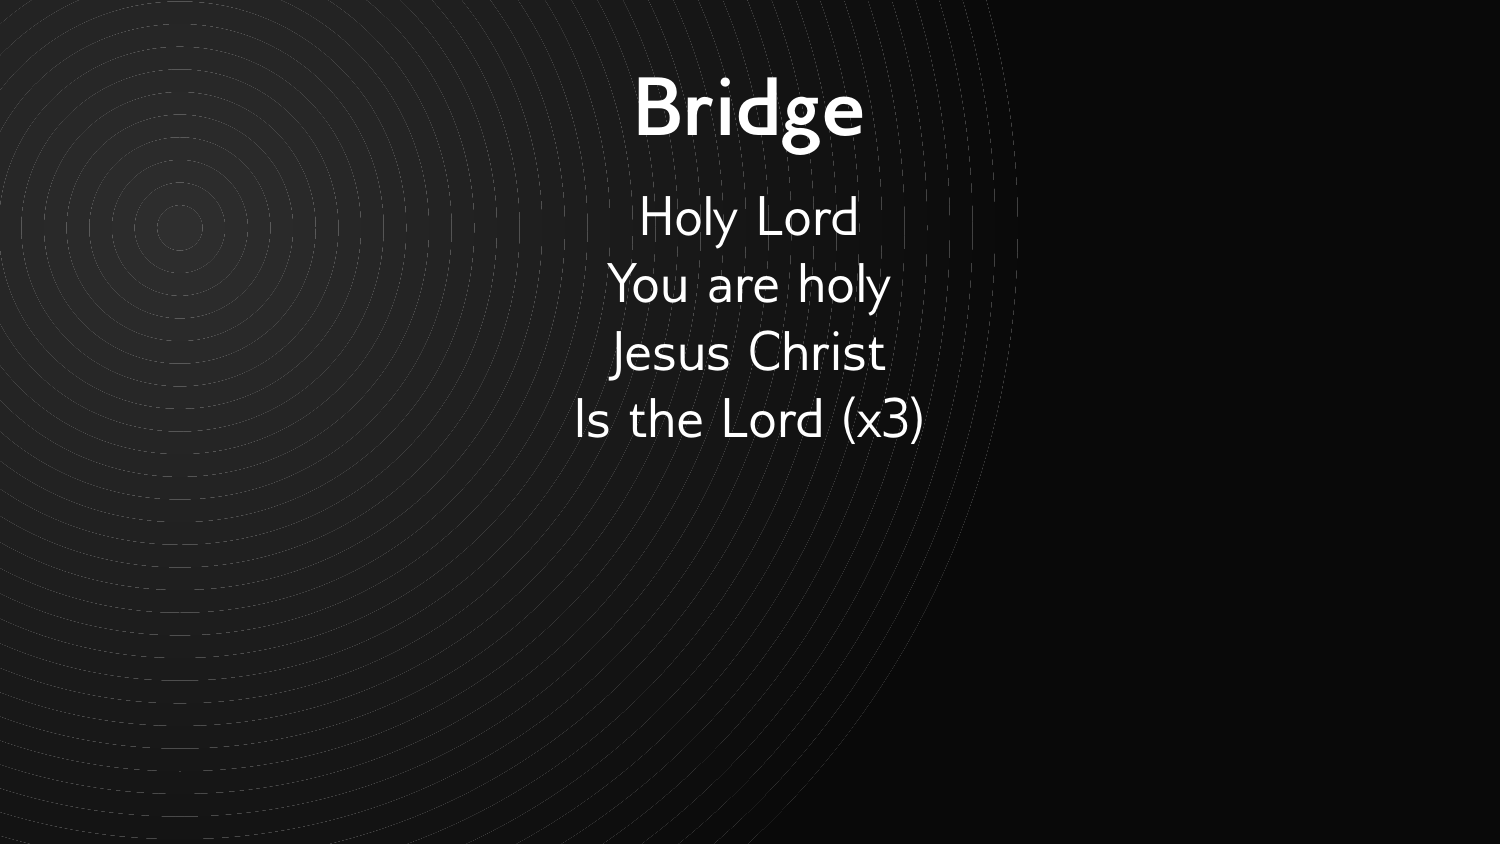

Bridge
Holy Lord
You are holy
Jesus Christ
Is the Lord (x3)